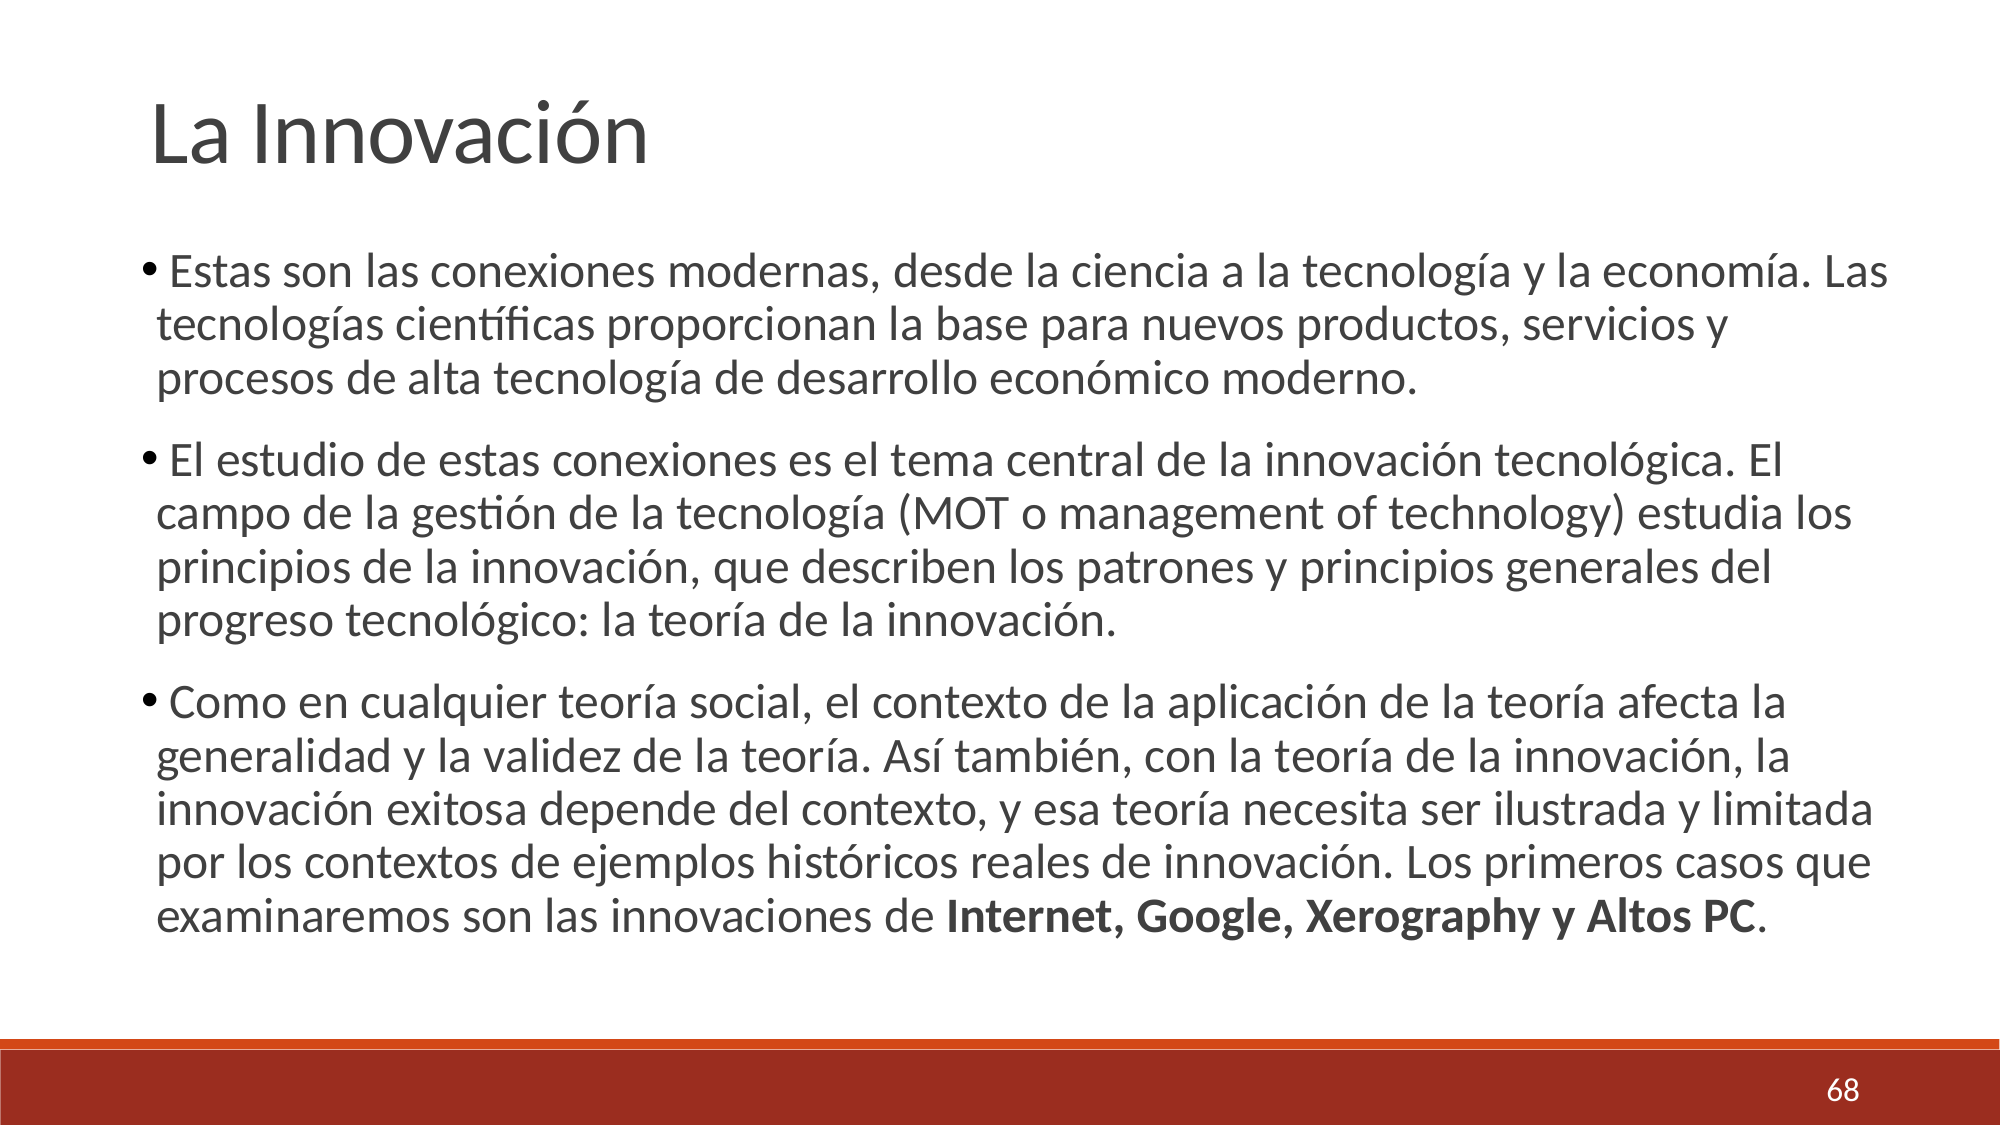

La Innovación
 Estas son las conexiones modernas, desde la ciencia a la tecnología y la economía. Las tecnologías científicas proporcionan la base para nuevos productos, servicios y procesos de alta tecnología de desarrollo económico moderno.
 El estudio de estas conexiones es el tema central de la innovación tecnológica. El campo de la gestión de la tecnología (MOT o management of technology) estudia los principios de la innovación, que describen los patrones y principios generales del progreso tecnológico: la teoría de la innovación.
 Como en cualquier teoría social, el contexto de la aplicación de la teoría afecta la generalidad y la validez de la teoría. Así también, con la teoría de la innovación, la innovación exitosa depende del contexto, y esa teoría necesita ser ilustrada y limitada por los contextos de ejemplos históricos reales de innovación. Los primeros casos que examinaremos son las innovaciones de Internet, Google, Xerography y Altos PC.
68